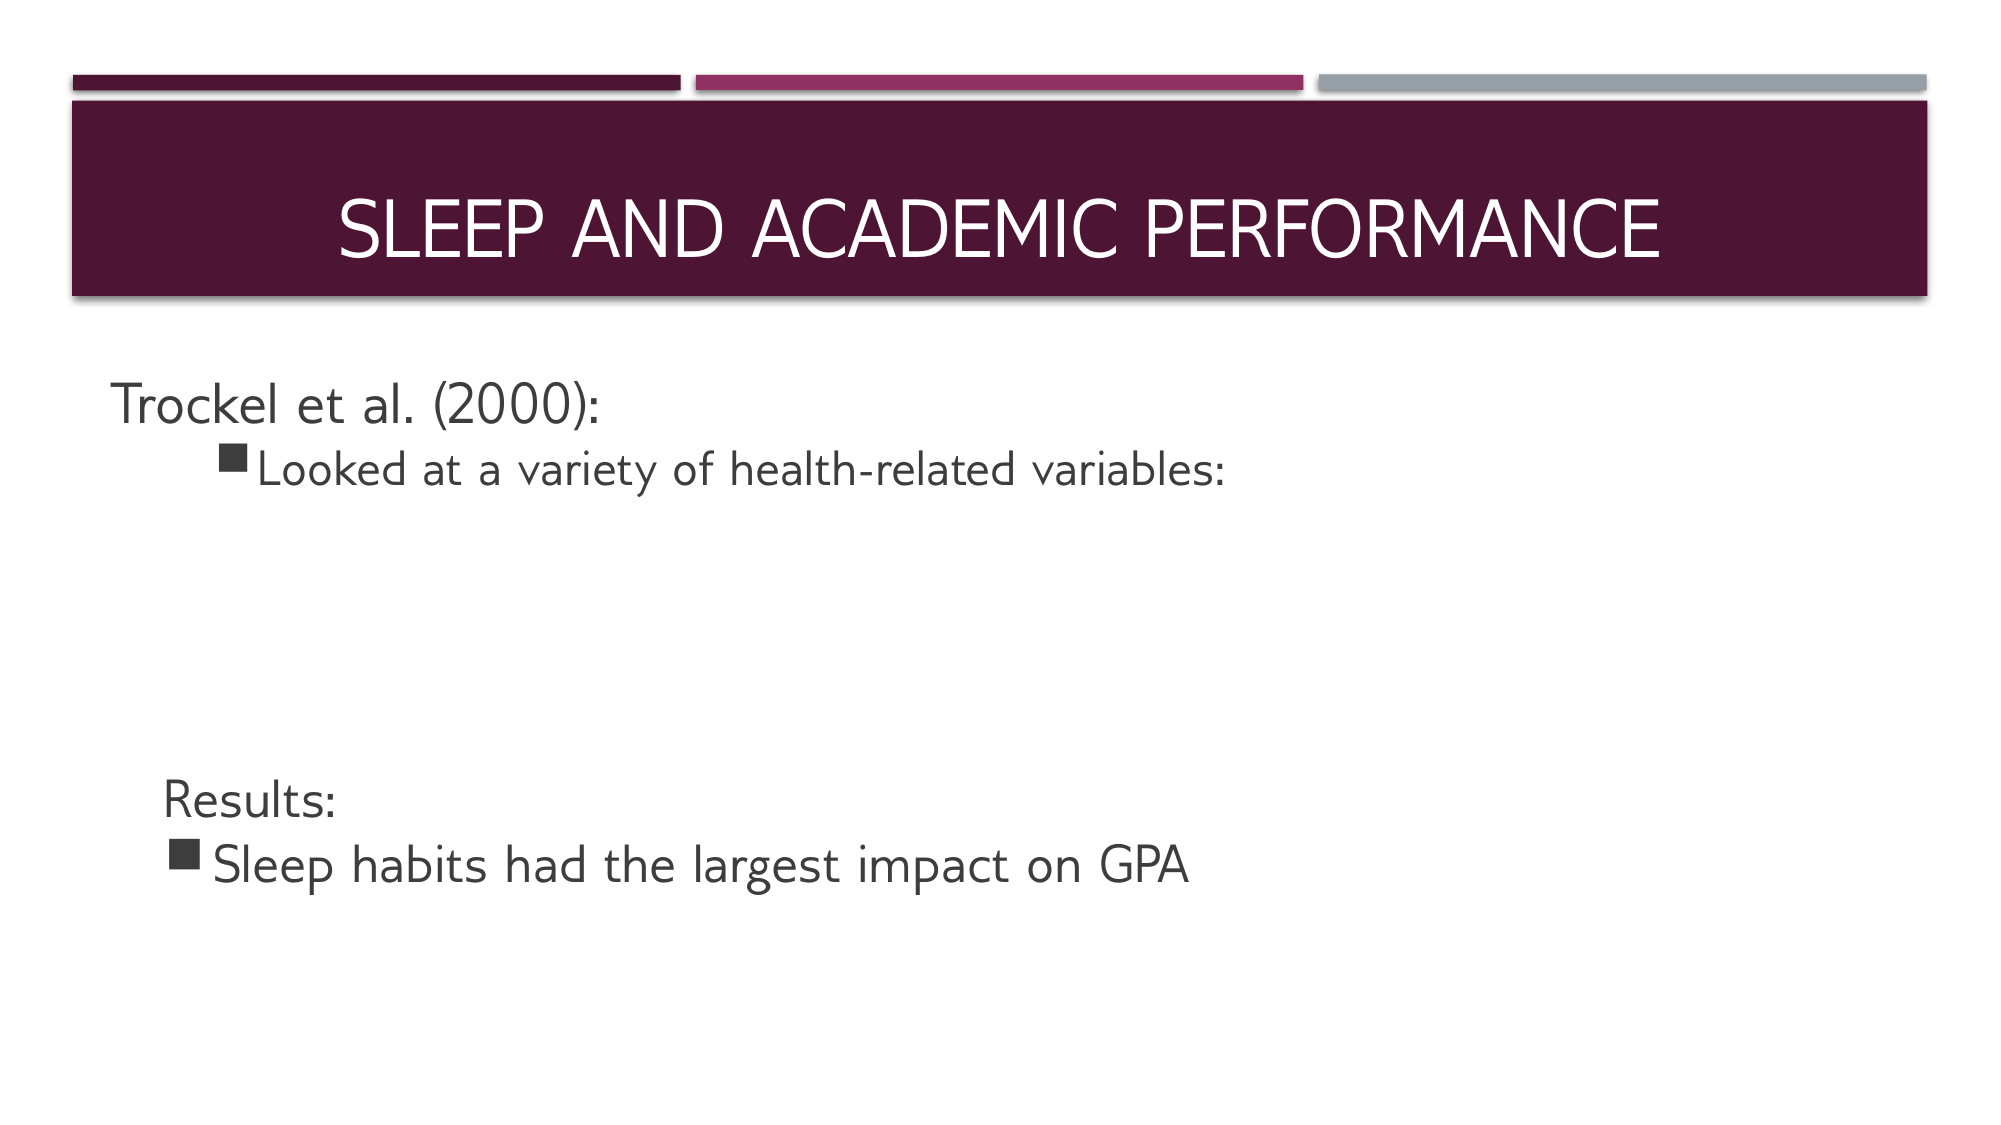

# SleeP and Academic Performance
Trockel et al. (2000):
Looked at a variety of health-related variables:

Results:
Sleep habits had the largest impact on GPA